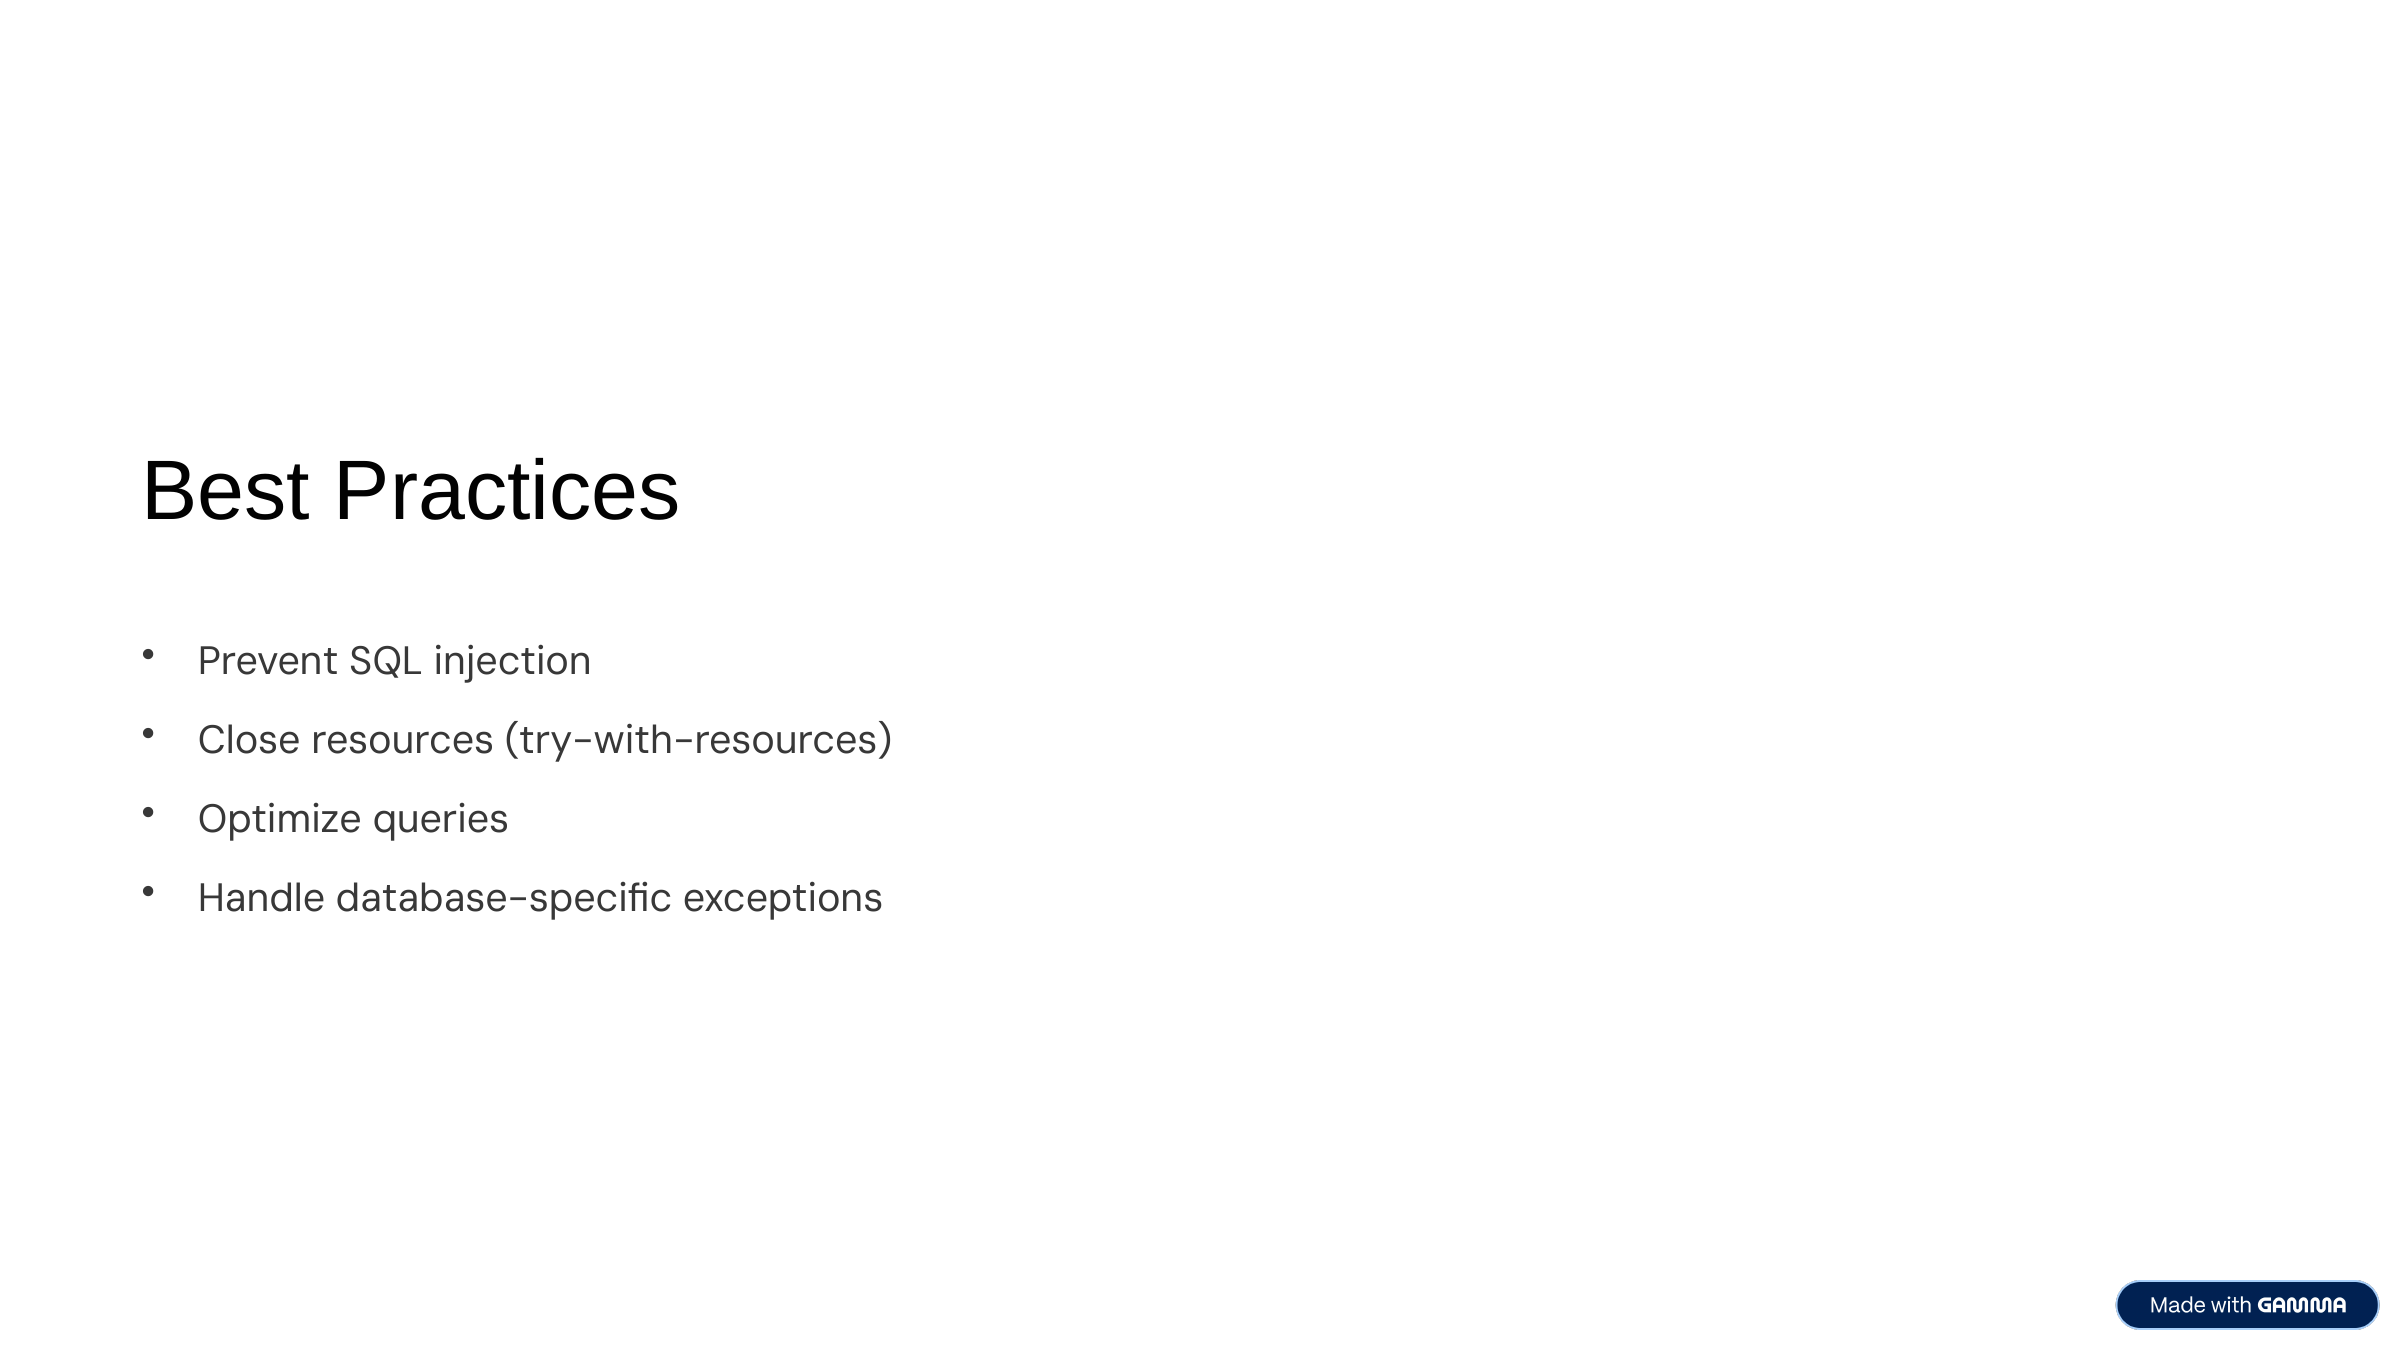

Best Practices
Prevent SQL injection
Close resources (try-with-resources)
Optimize queries
Handle database-specific exceptions